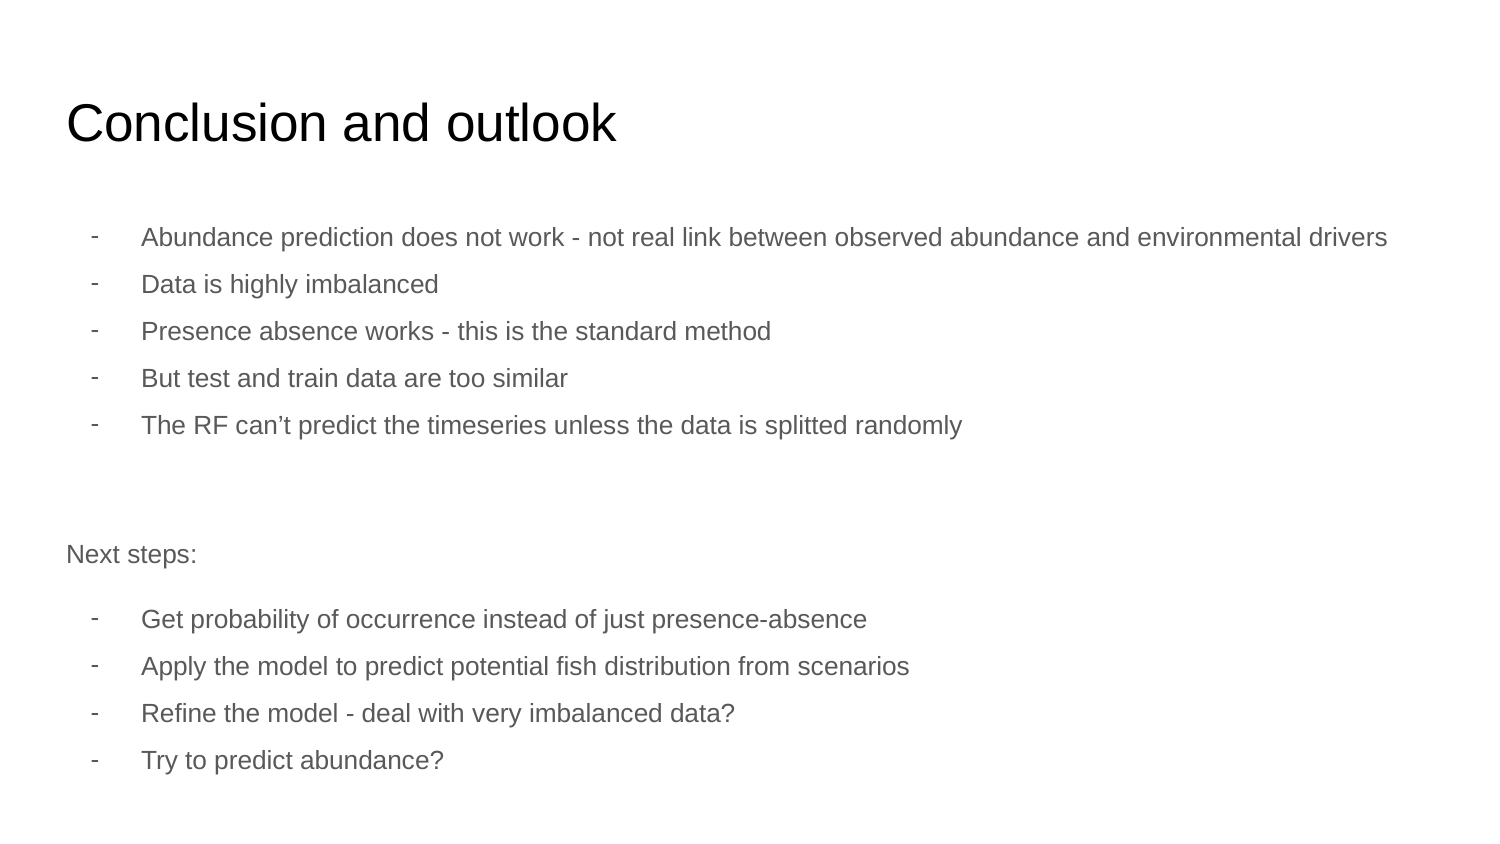

# Conclusion and outlook
Abundance prediction does not work - not real link between observed abundance and environmental drivers
Data is highly imbalanced
Presence absence works - this is the standard method
But test and train data are too similar
The RF can’t predict the timeseries unless the data is splitted randomly

Next steps:
Get probability of occurrence instead of just presence-absence
Apply the model to predict potential fish distribution from scenarios
Refine the model - deal with very imbalanced data?
Try to predict abundance?